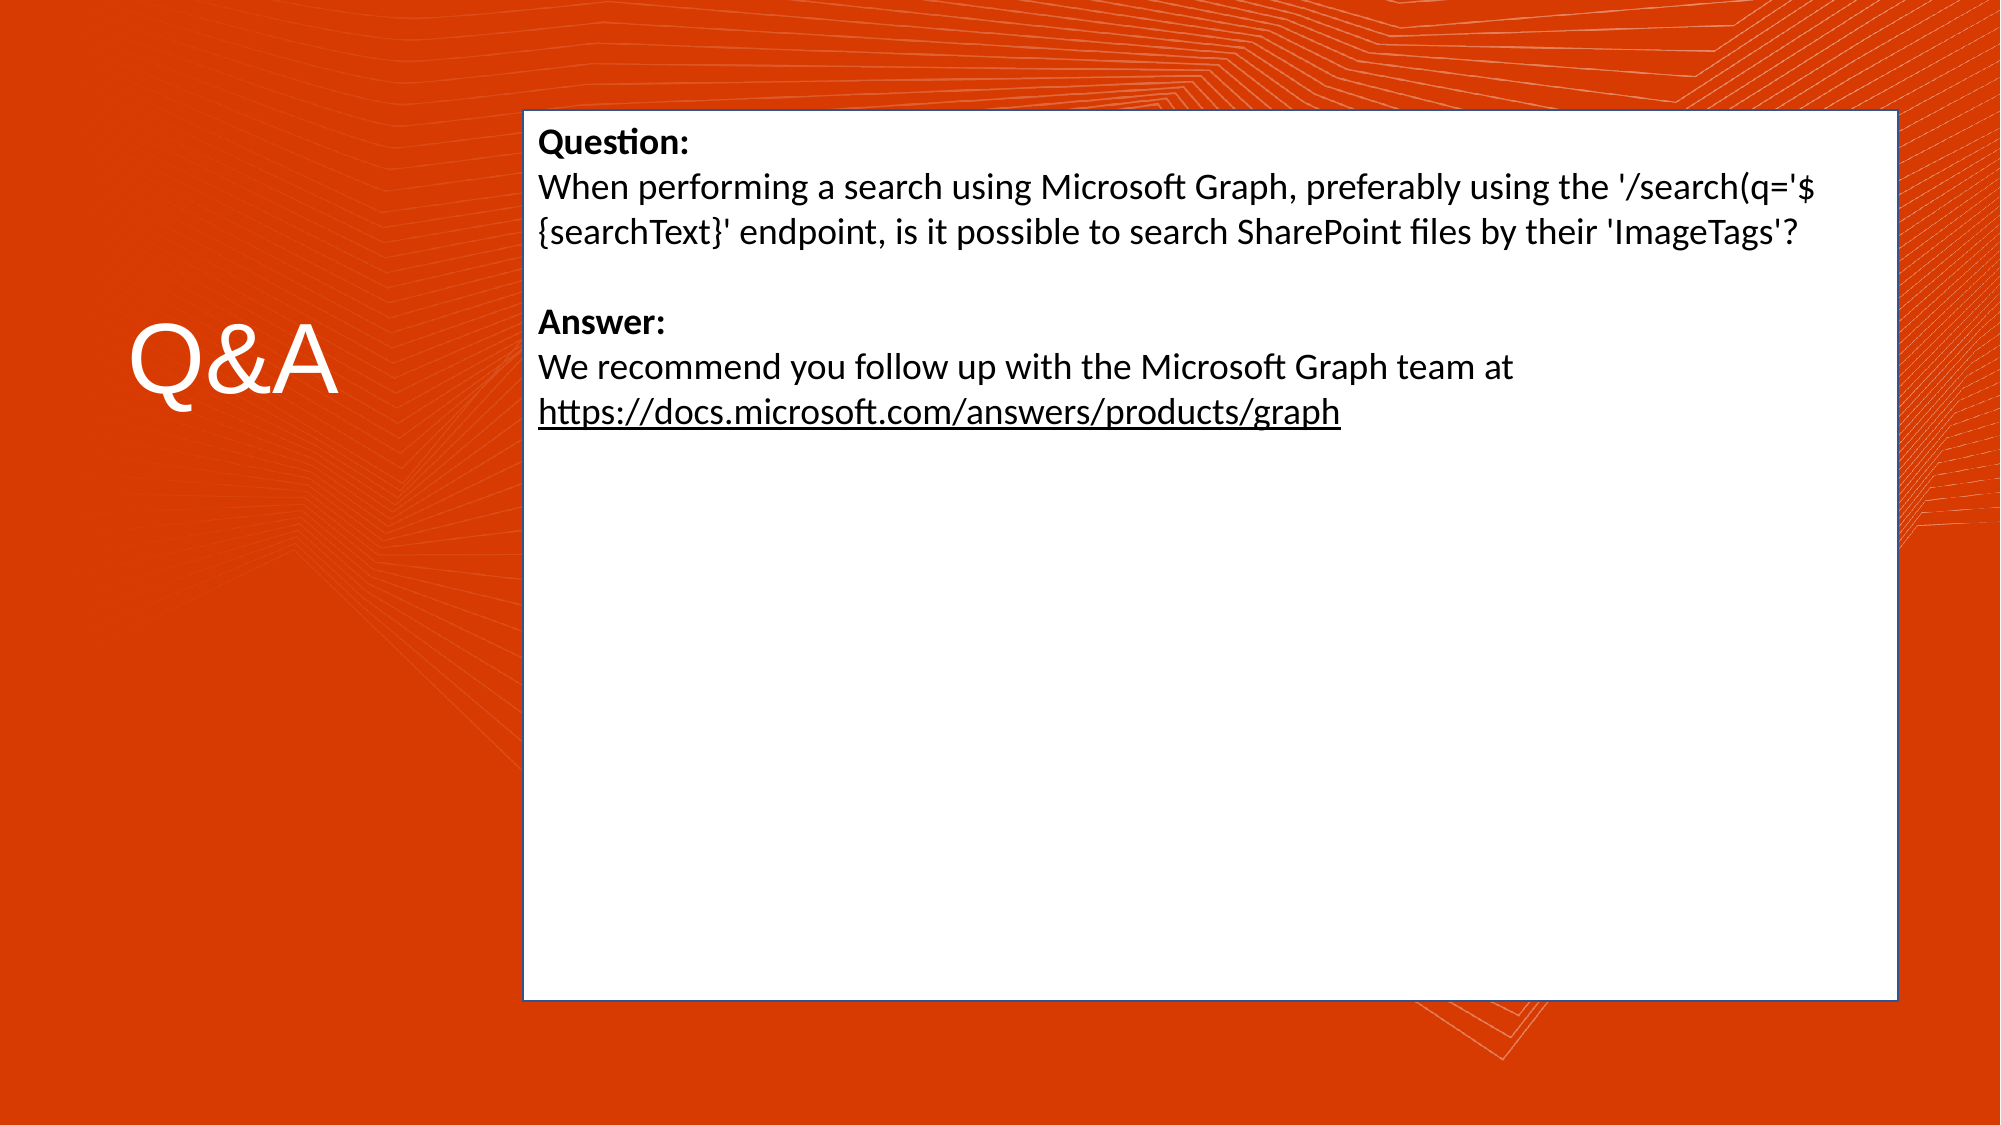

Question:
When performing a search using Microsoft Graph, preferably using the '/search(q='${searchText}' endpoint, is it possible to search SharePoint files by their 'ImageTags'?

Answer:
We recommend you follow up with the Microsoft Graph team at https://docs.microsoft.com/answers/products/graph
Q&A